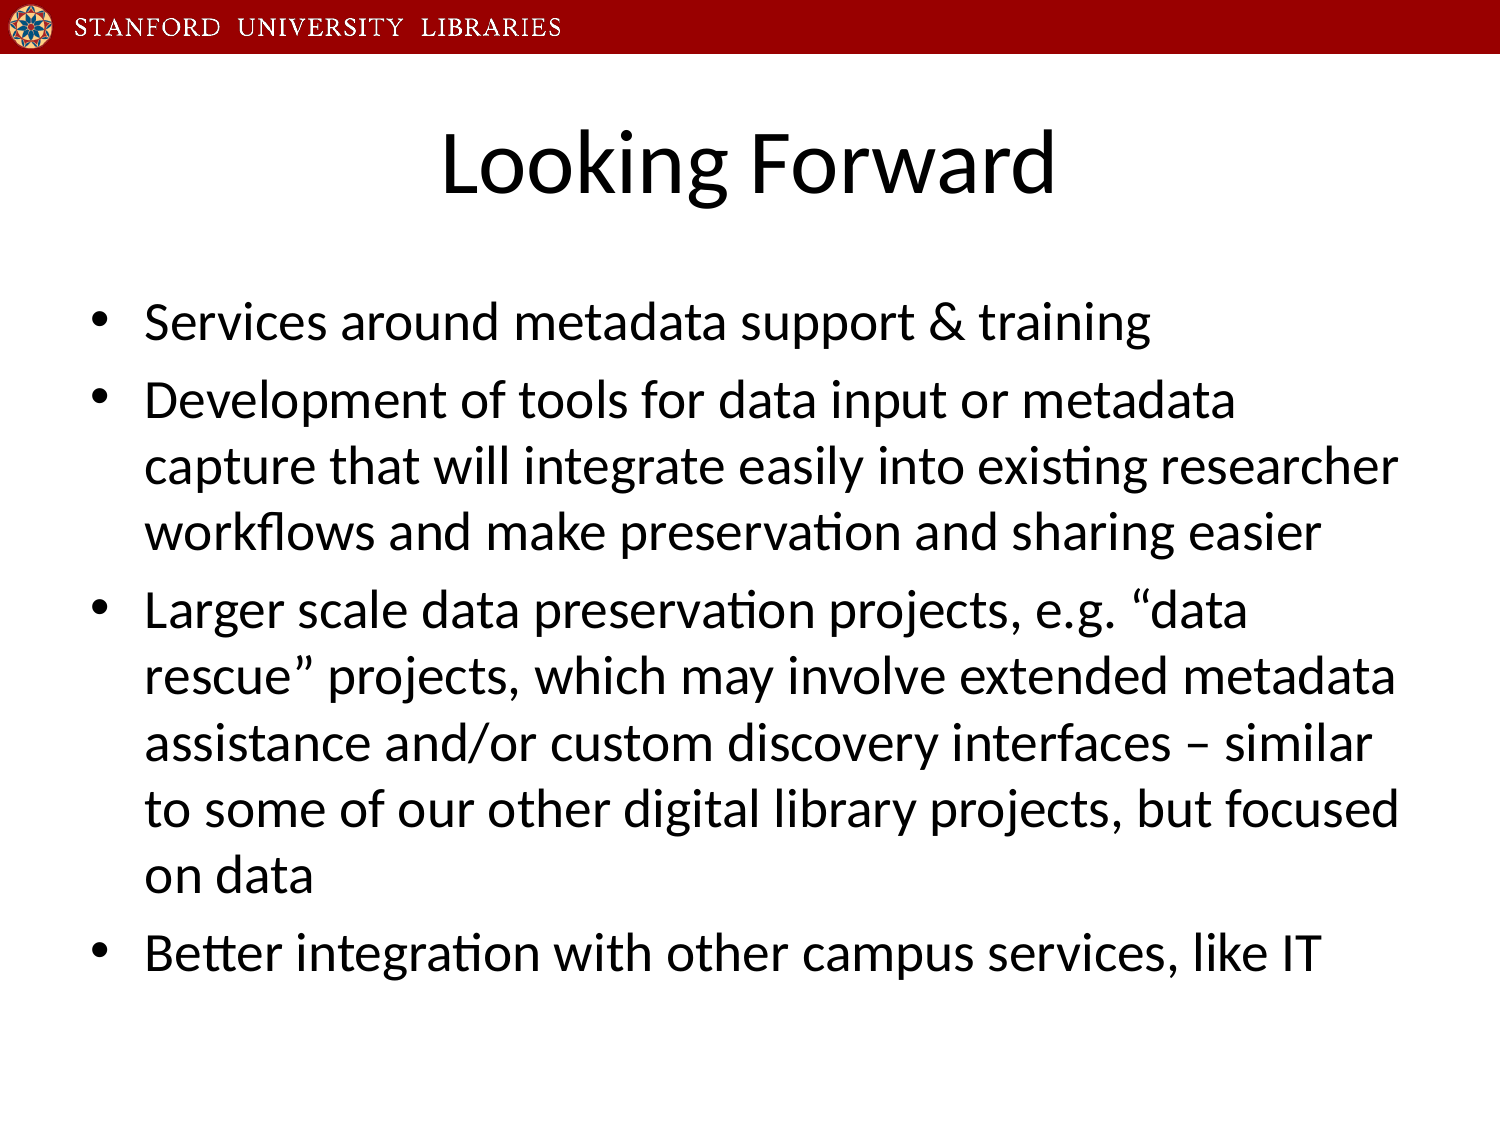

# Looking Forward
Services around metadata support & training
Development of tools for data input or metadata capture that will integrate easily into existing researcher workflows and make preservation and sharing easier
Larger scale data preservation projects, e.g. “data rescue” projects, which may involve extended metadata assistance and/or custom discovery interfaces – similar to some of our other digital library projects, but focused on data
Better integration with other campus services, like IT